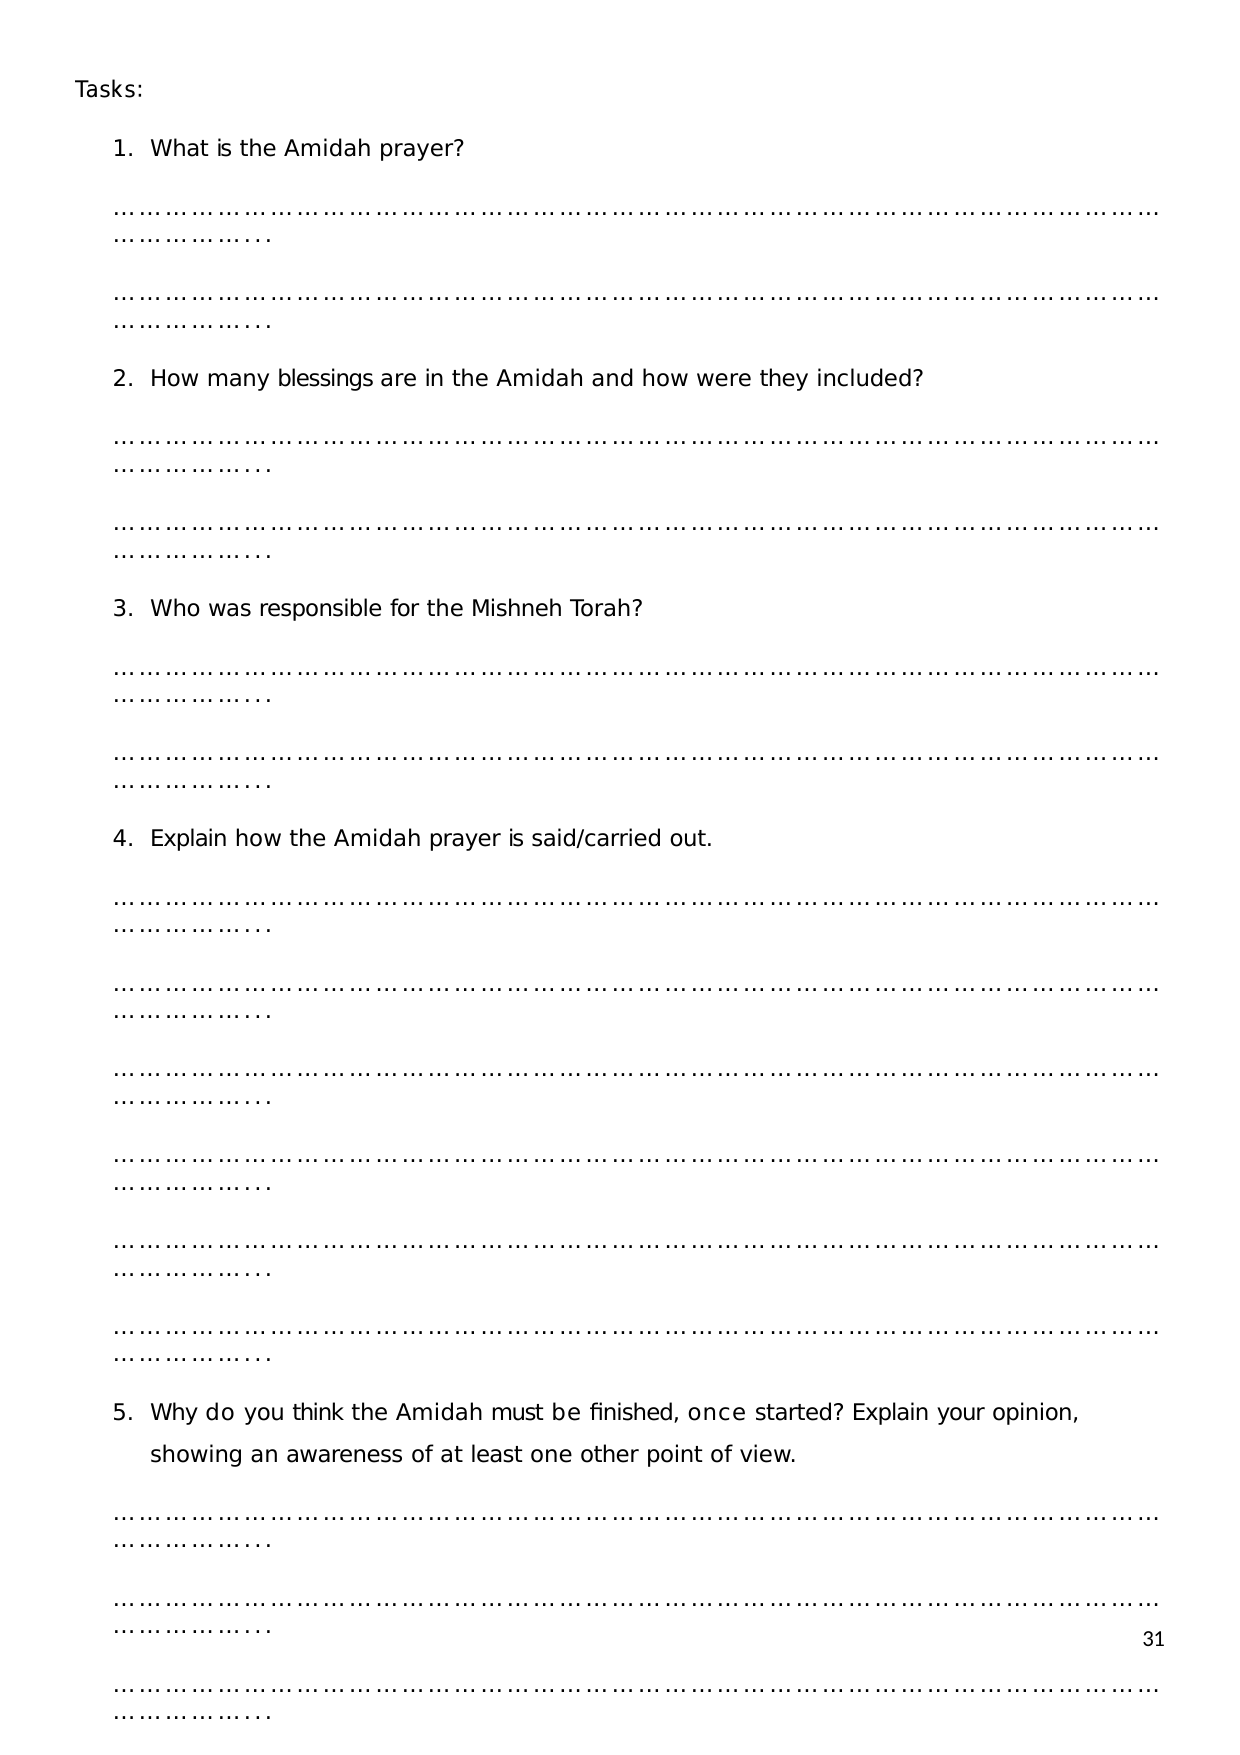

Tasks:

What is the Amidah prayer?

………………………………………………………………………………………………………………………...

………………………………………………………………………………………………………………………...

How many blessings are in the Amidah and how were they included?

………………………………………………………………………………………………………………………...

………………………………………………………………………………………………………………………...

Who was responsible for the Mishneh Torah?

………………………………………………………………………………………………………………………...

………………………………………………………………………………………………………………………...

Explain how the Amidah prayer is said/carried out.

………………………………………………………………………………………………………………………...

………………………………………………………………………………………………………………………...

………………………………………………………………………………………………………………………...

………………………………………………………………………………………………………………………...

………………………………………………………………………………………………………………………...

………………………………………………………………………………………………………………………...
Why do you think the Amidah must be finished, once started? Explain your opinion, showing an awareness of at least one other point of view.

………………………………………………………………………………………………………………………...

………………………………………………………………………………………………………………………...

………………………………………………………………………………………………………………………...

………………………………………………………………………………………………………………………...

………………………………………………………………………………………………………………………...

………………………………………………………………………………………………………………………...

………………………………………………………………………………………………………………………...
31